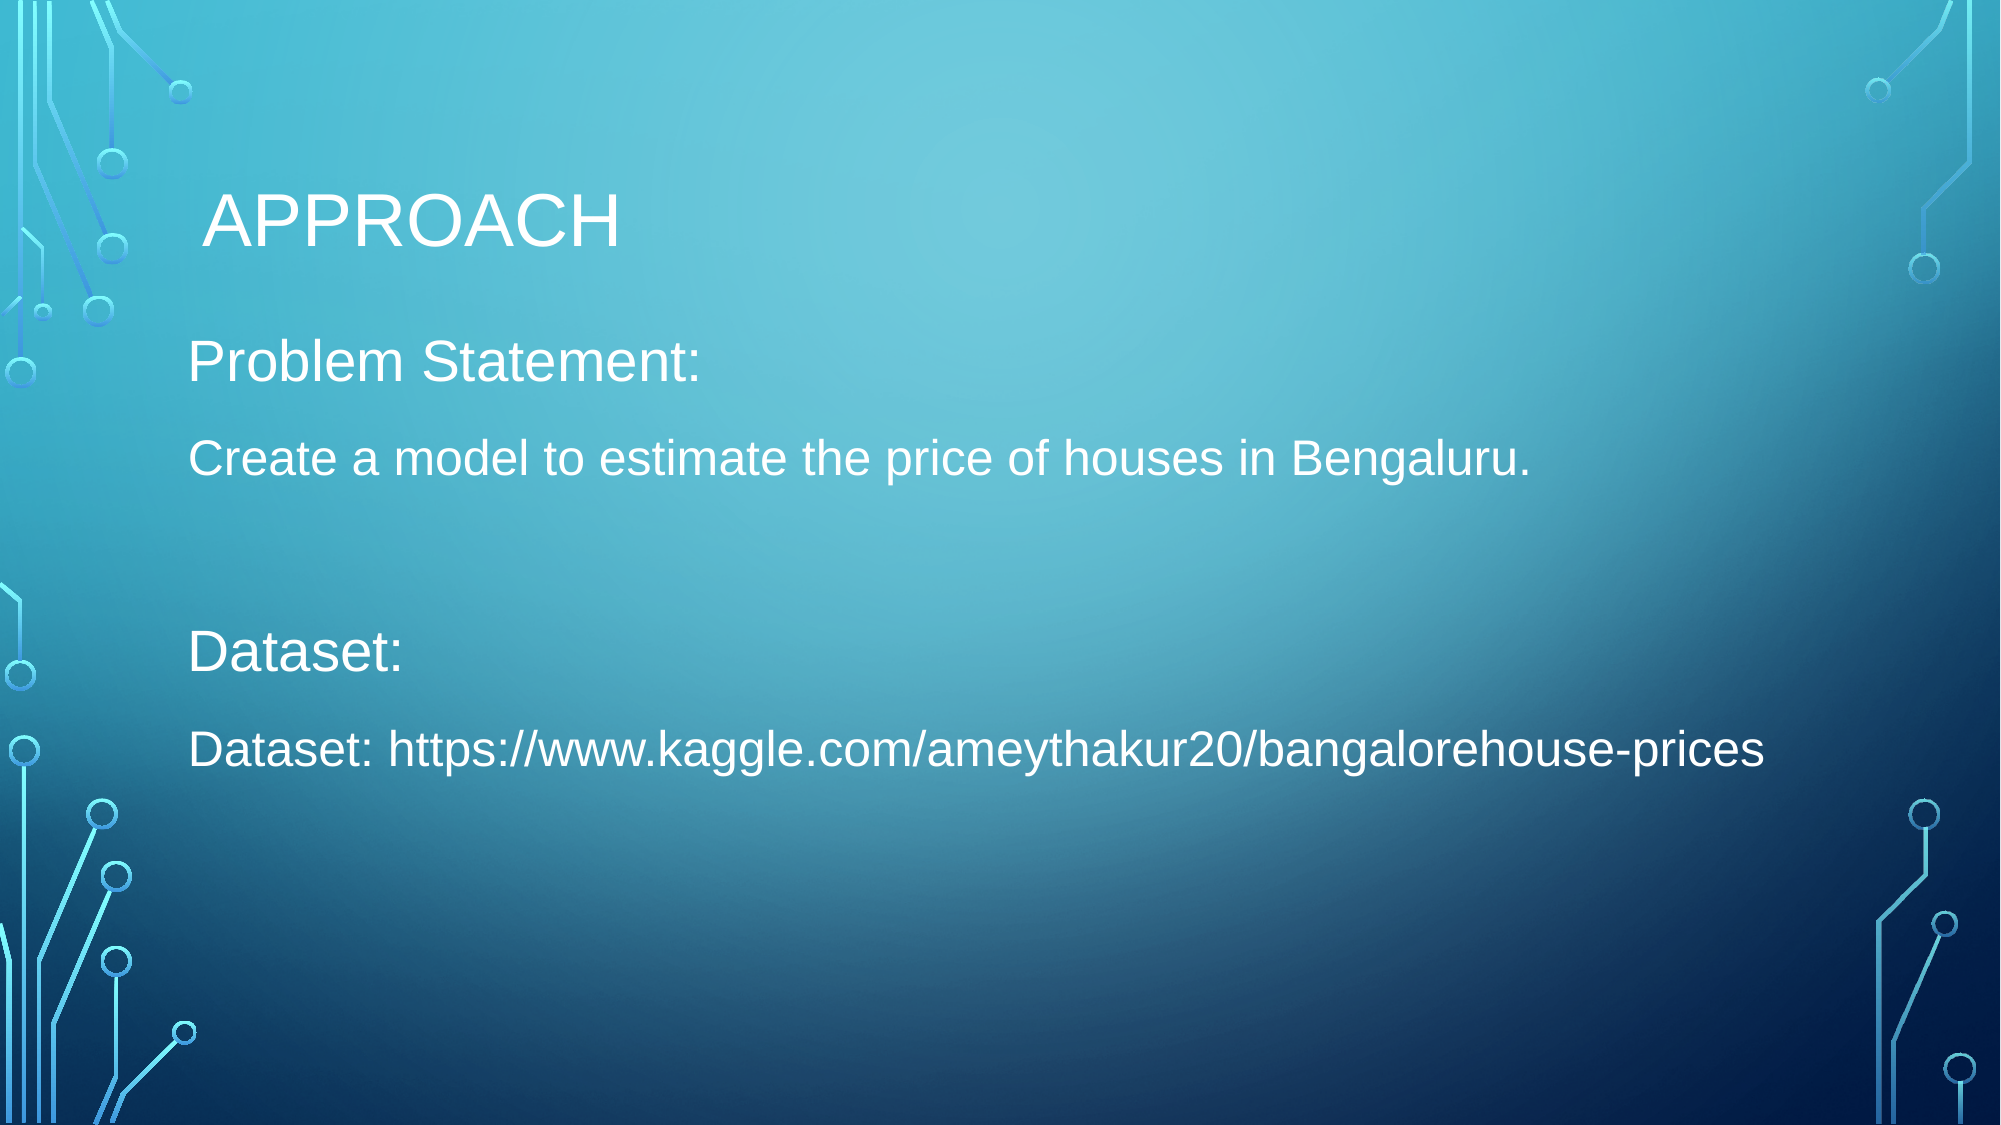

# APPROACH
Problem Statement:
Create a model to estimate the price of houses in Bengaluru.

Dataset:
Dataset: https://www.kaggle.com/ameythakur20/bangalorehouse-prices